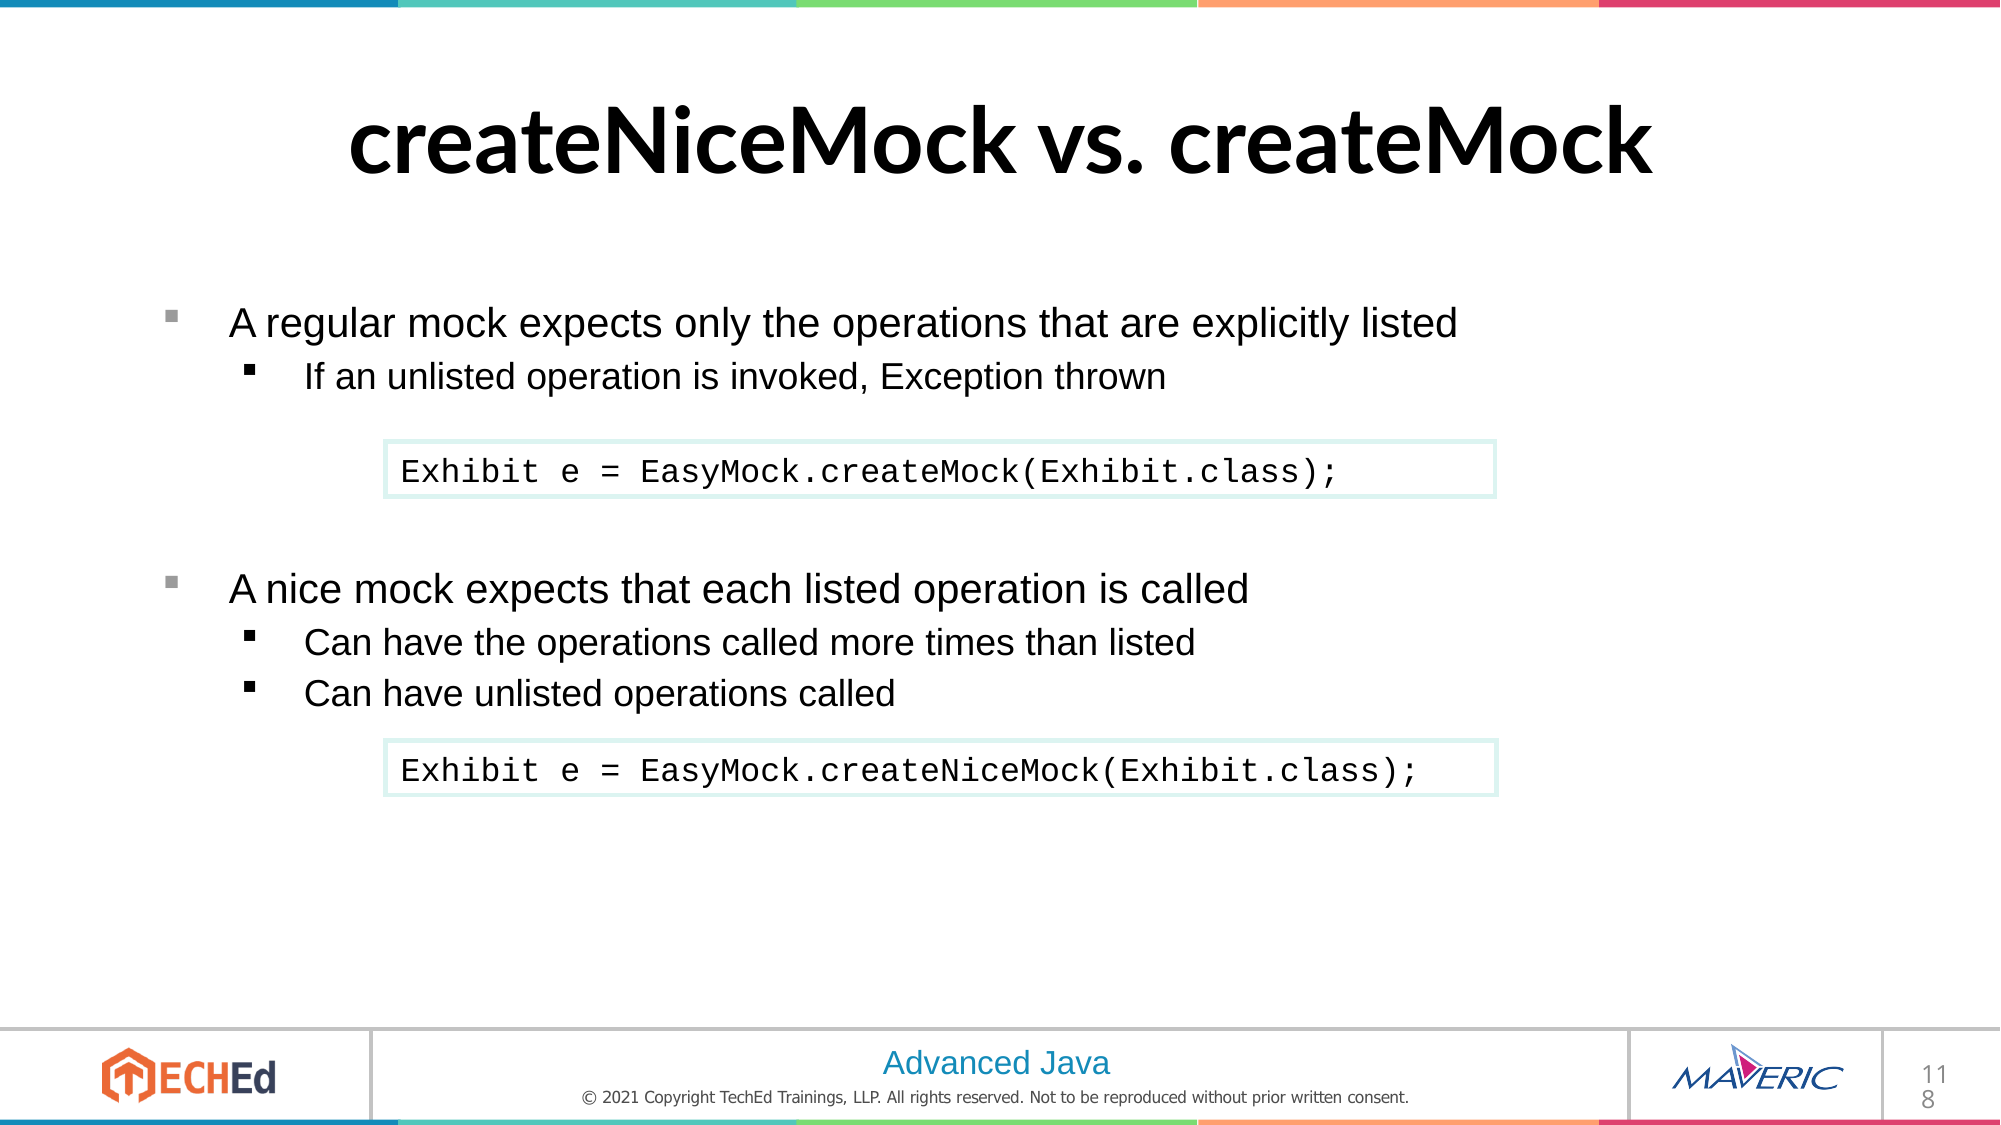

# createNiceMock vs. createMock
A regular mock expects only the operations that are explicitly listed
If an unlisted operation is invoked, Exception thrown

A nice mock expects that each listed operation is called
Can have the operations called more times than listed
Can have unlisted operations called

Exhibit e = EasyMock.createMock(Exhibit.class);
Exhibit e = EasyMock.createNiceMock(Exhibit.class);